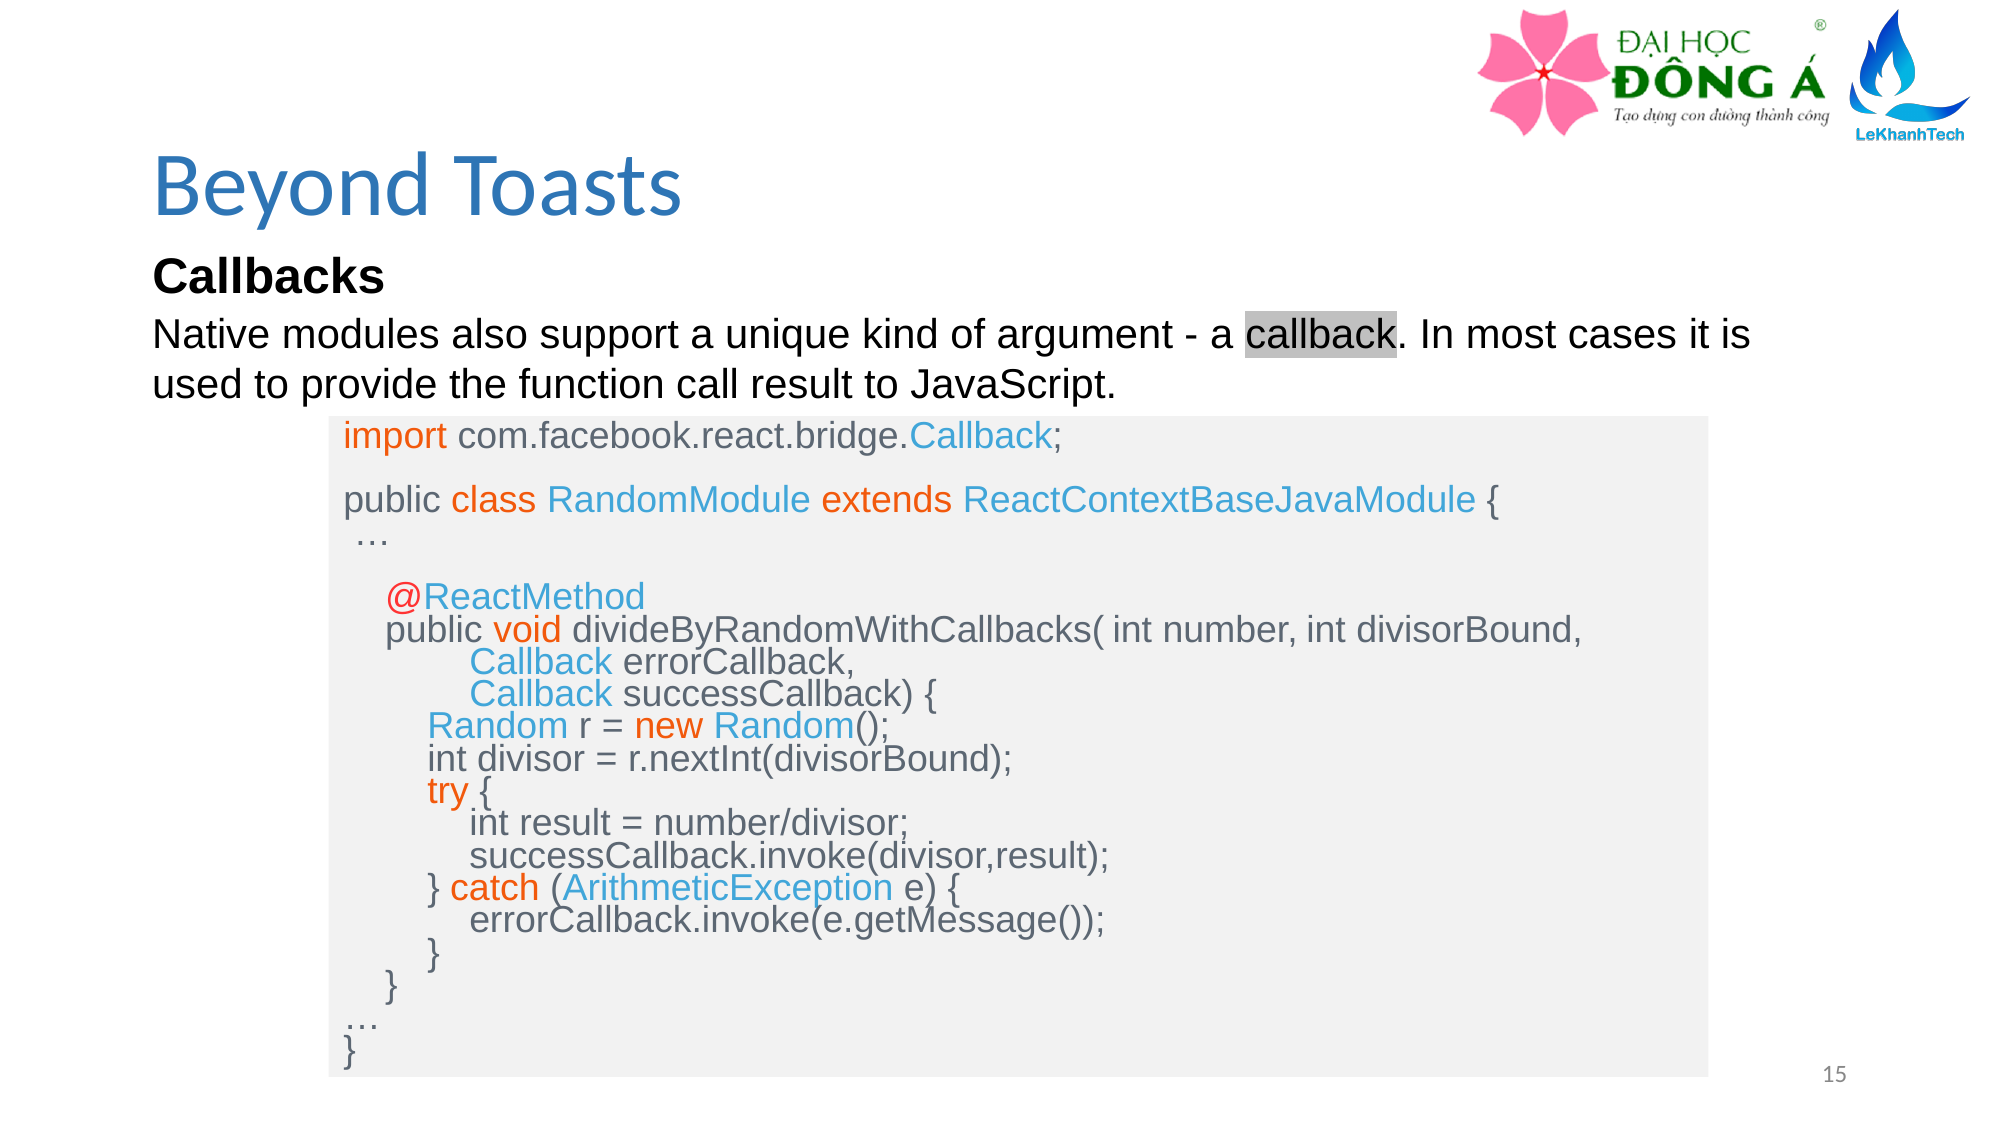

# Beyond Toasts
Callbacks
Native modules also support a unique kind of argument - a callback. In most cases it is used to provide the function call result to JavaScript.
import com.facebook.react.bridge.Callback;

public class RandomModule extends ReactContextBaseJavaModule {
 …

    @ReactMethod
    public void divideByRandomWithCallbacks( int number, int divisorBound,
            Callback errorCallback,
            Callback successCallback) {
        Random r = new Random();
        int divisor = r.nextInt(divisorBound);
        try {
            int result = number/divisor;
            successCallback.invoke(divisor,result);
        } catch (ArithmeticException e) {
            errorCallback.invoke(e.getMessage());
        }
    }
…
}
15